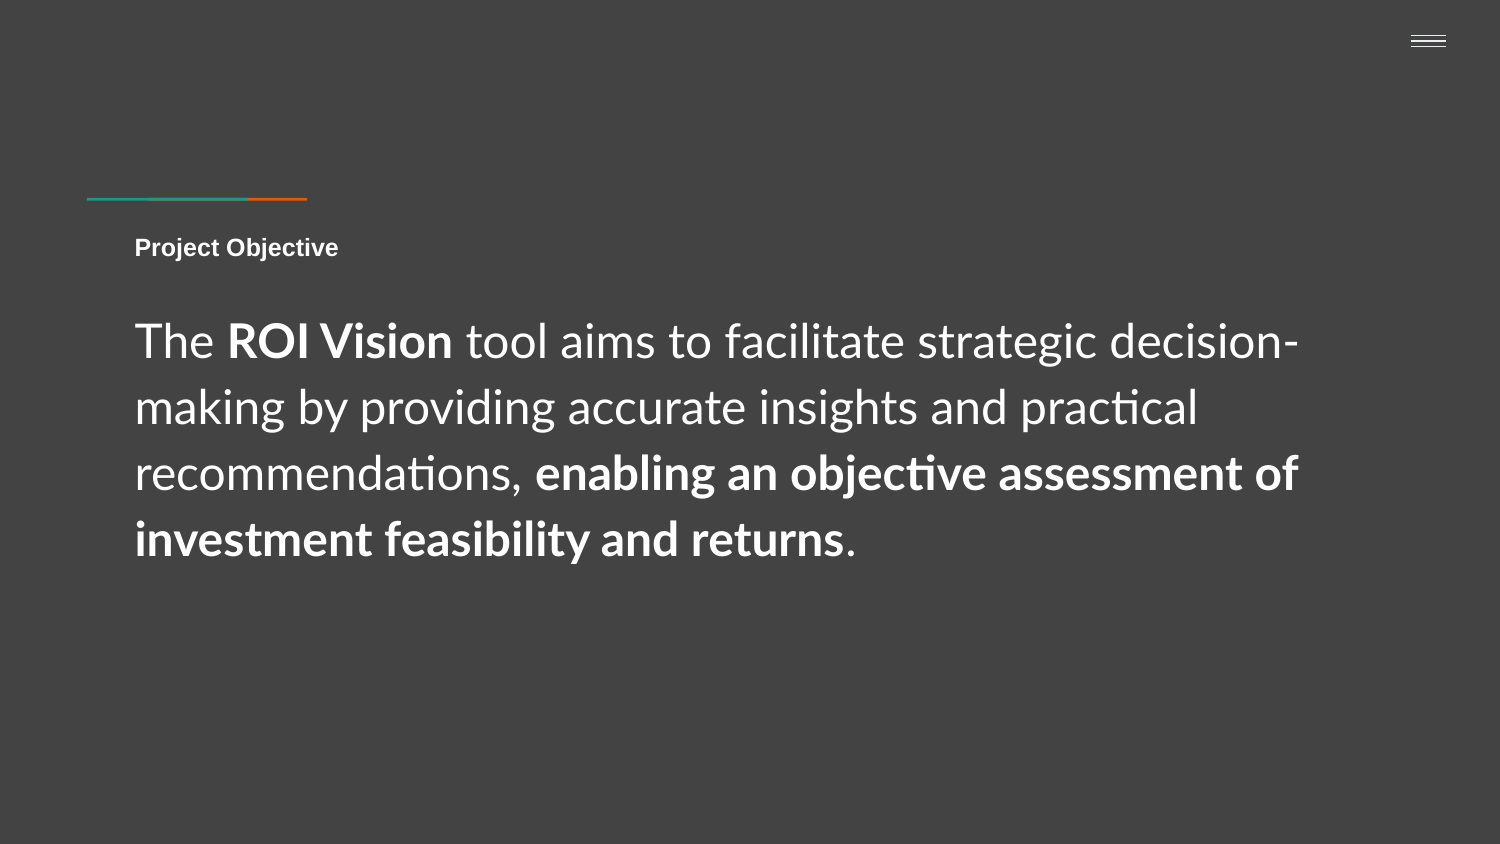

# Project Objective
The ROI Vision tool aims to facilitate strategic decision-making by providing accurate insights and practical recommendations, enabling an objective assessment of investment feasibility and returns.